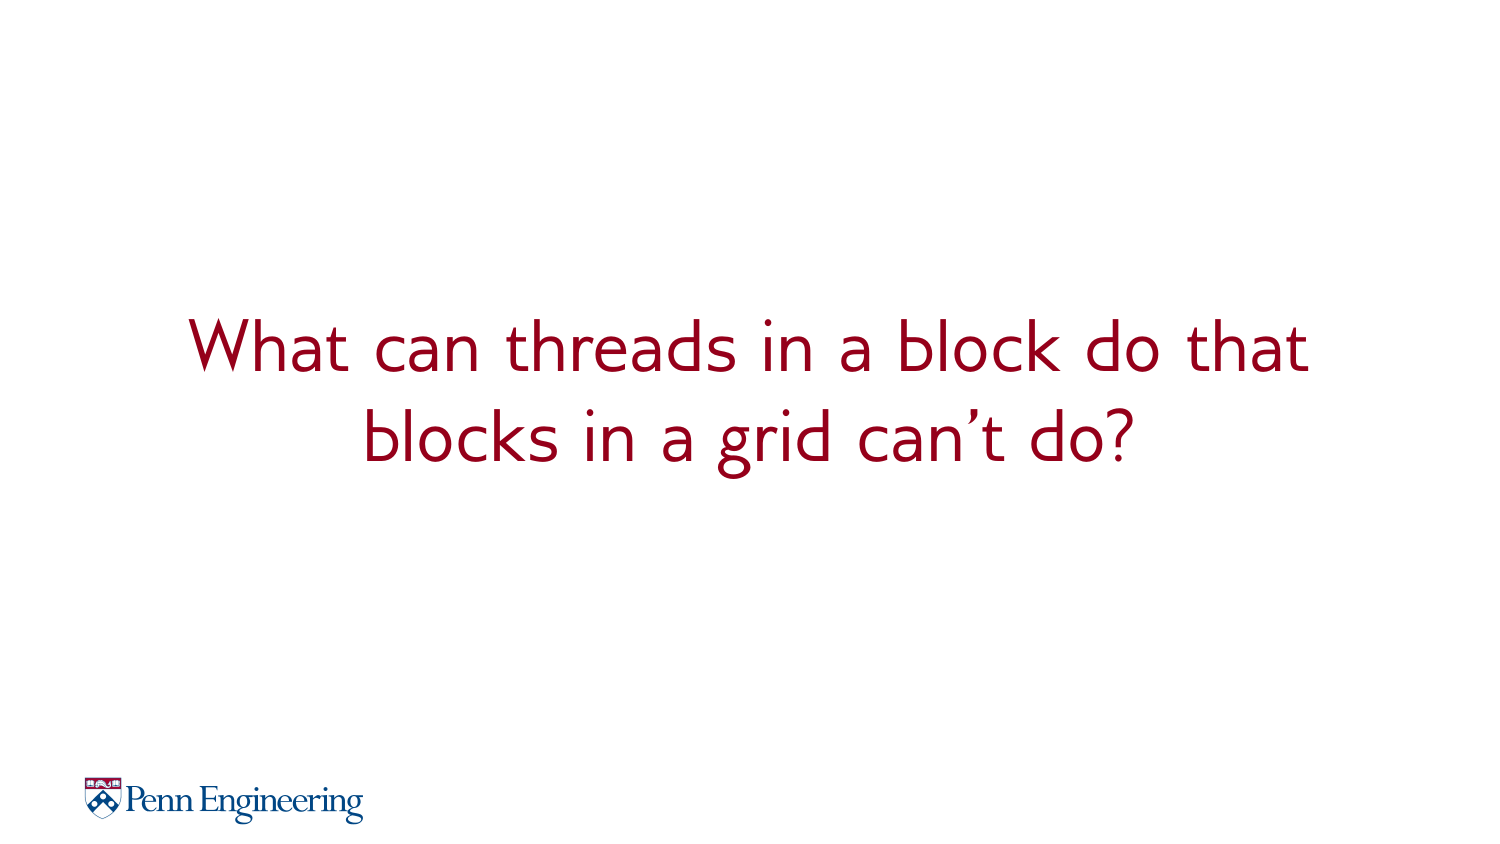

# What can threads in a block do that blocks in a grid can’t do?